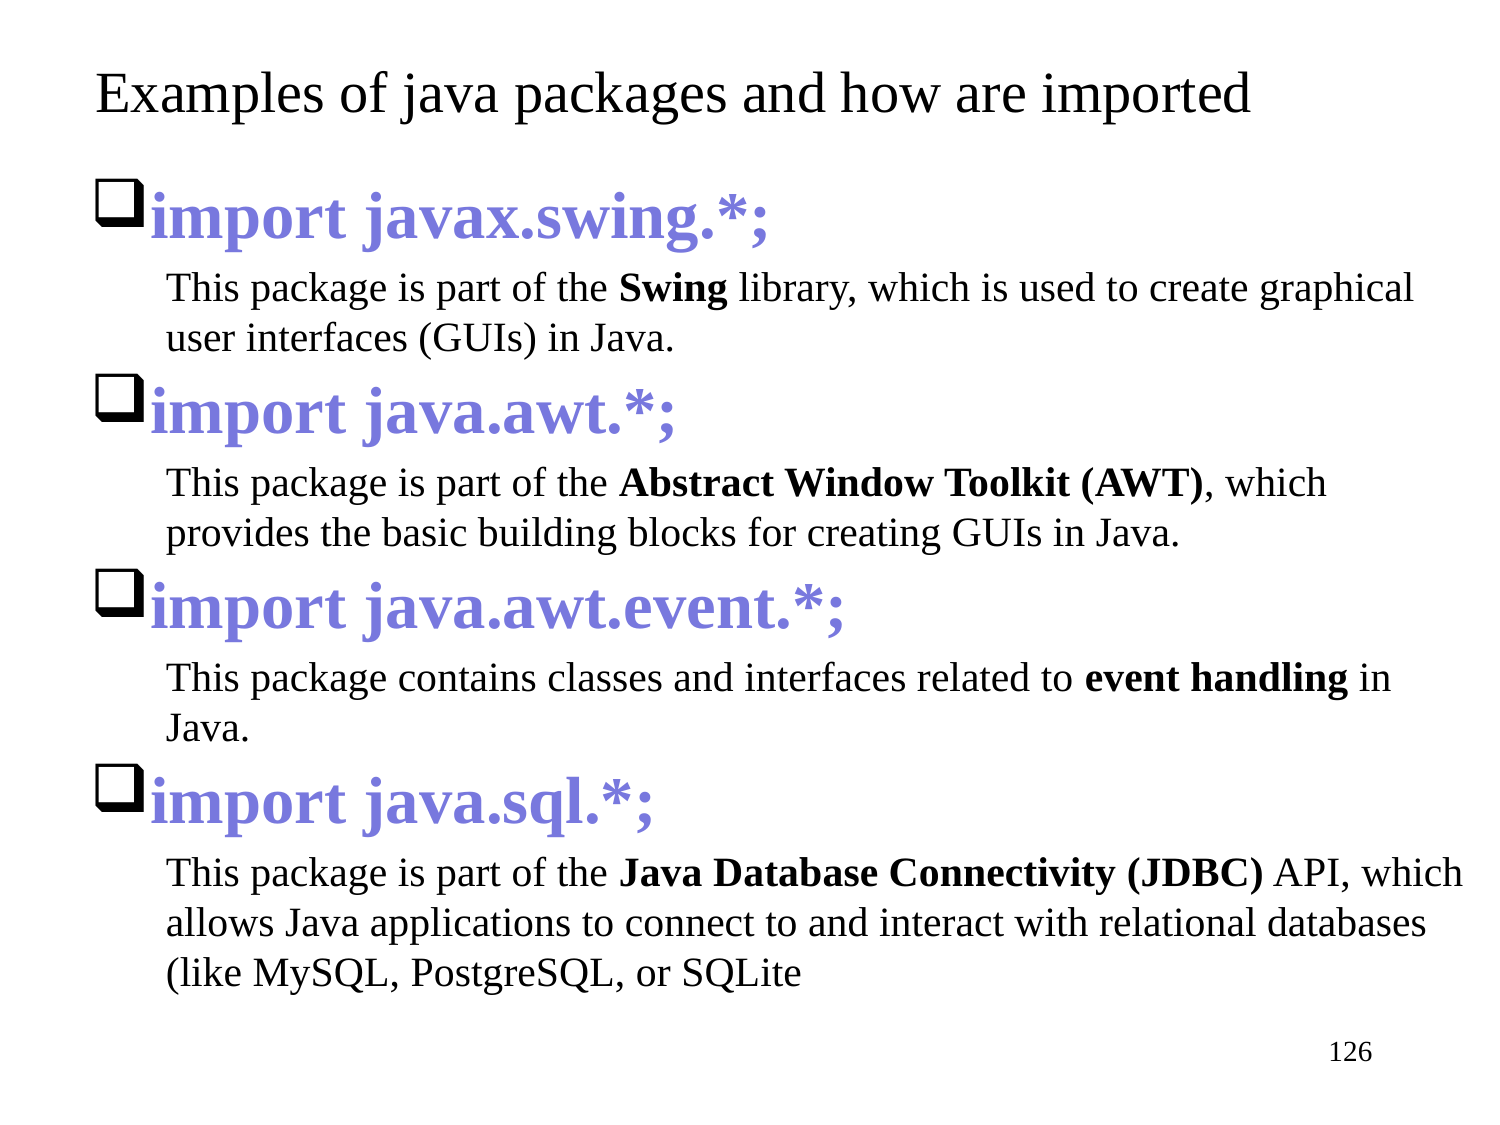

# Examples of java packages and how are imported
import javax.swing.*;
This package is part of the Swing library, which is used to create graphical user interfaces (GUIs) in Java.
import java.awt.*;
This package is part of the Abstract Window Toolkit (AWT), which provides the basic building blocks for creating GUIs in Java.
import java.awt.event.*;
This package contains classes and interfaces related to event handling in Java.
import java.sql.*;
This package is part of the Java Database Connectivity (JDBC) API, which allows Java applications to connect to and interact with relational databases (like MySQL, PostgreSQL, or SQLite
126